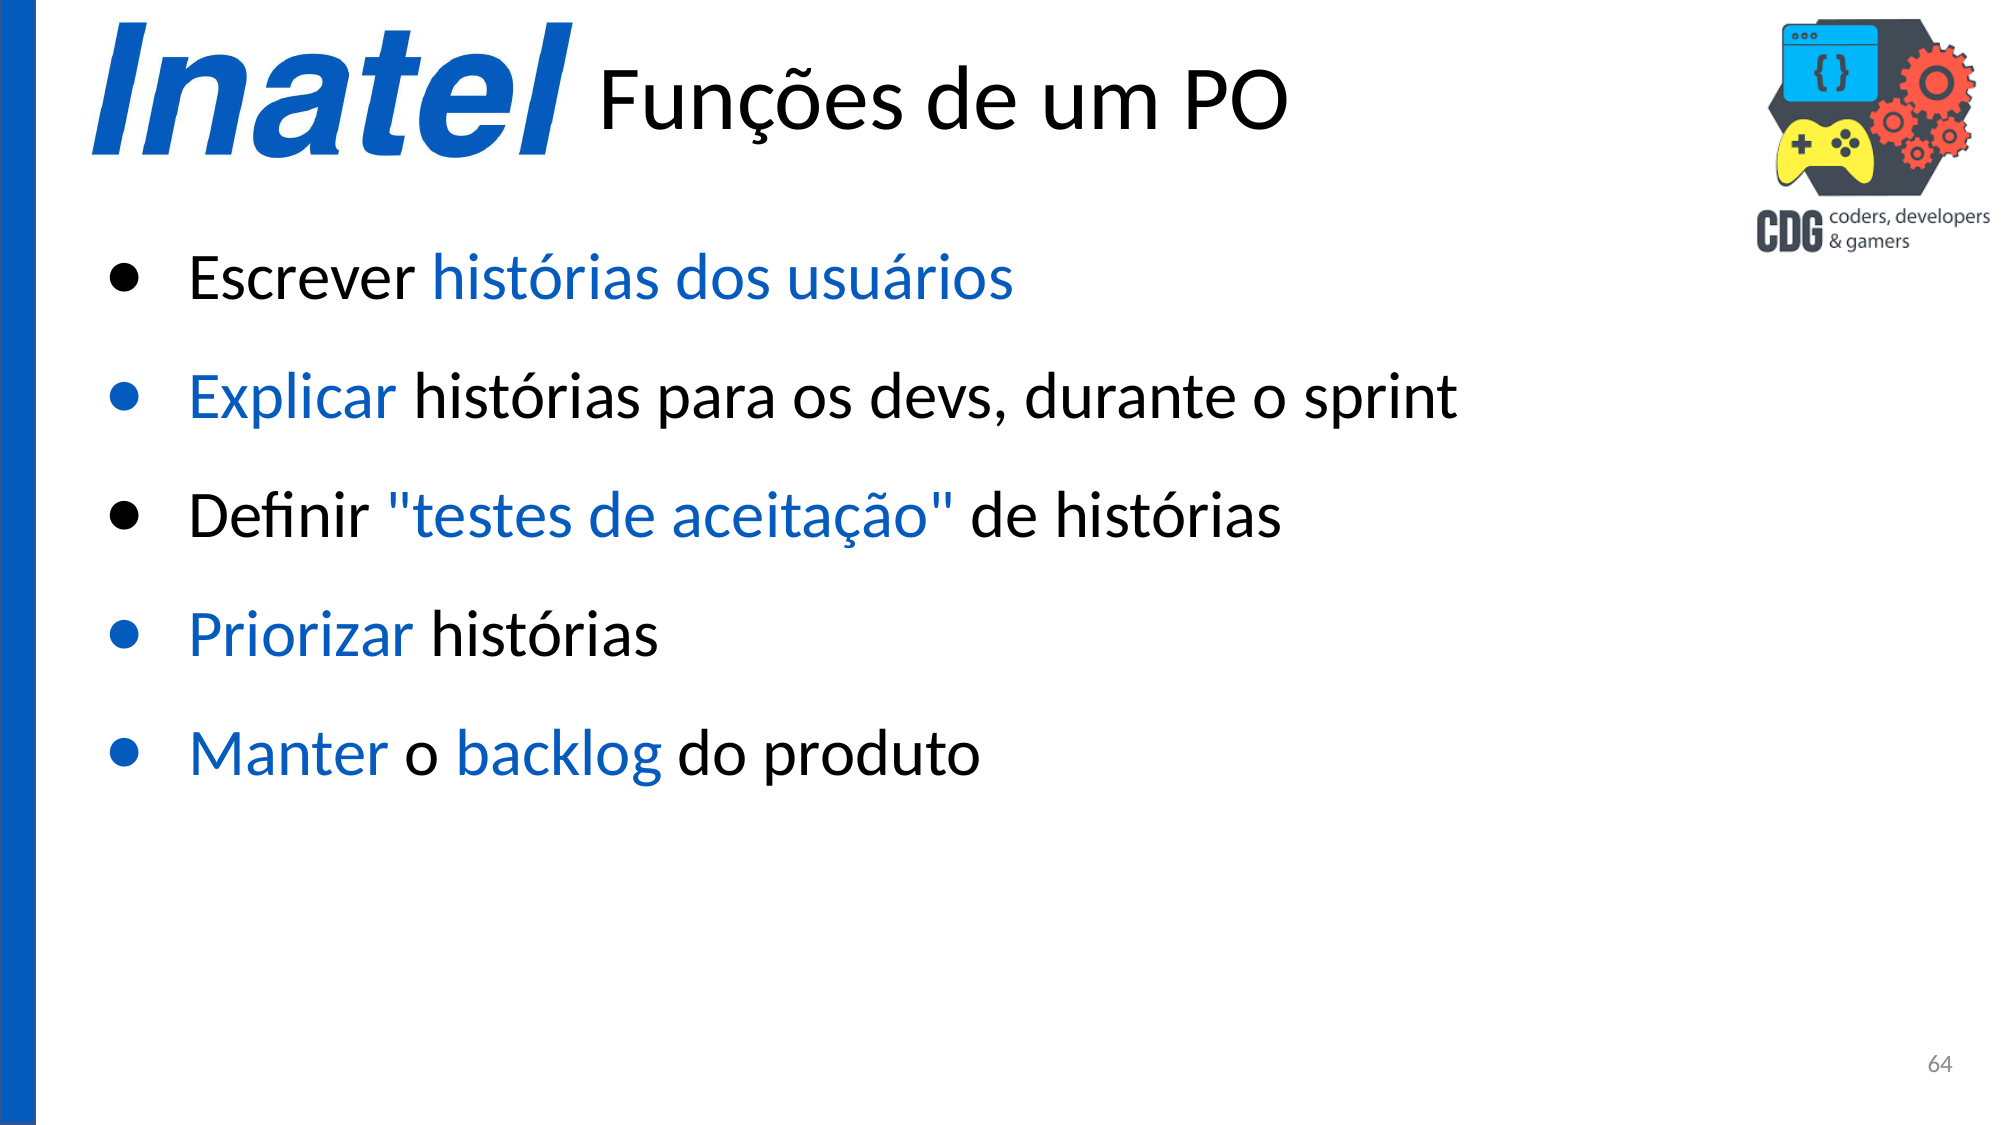

# Funções de um PO
Escrever histórias dos usuários
Explicar histórias para os devs, durante o sprint
Definir "testes de aceitação" de histórias
Priorizar histórias
Manter o backlog do produto

64